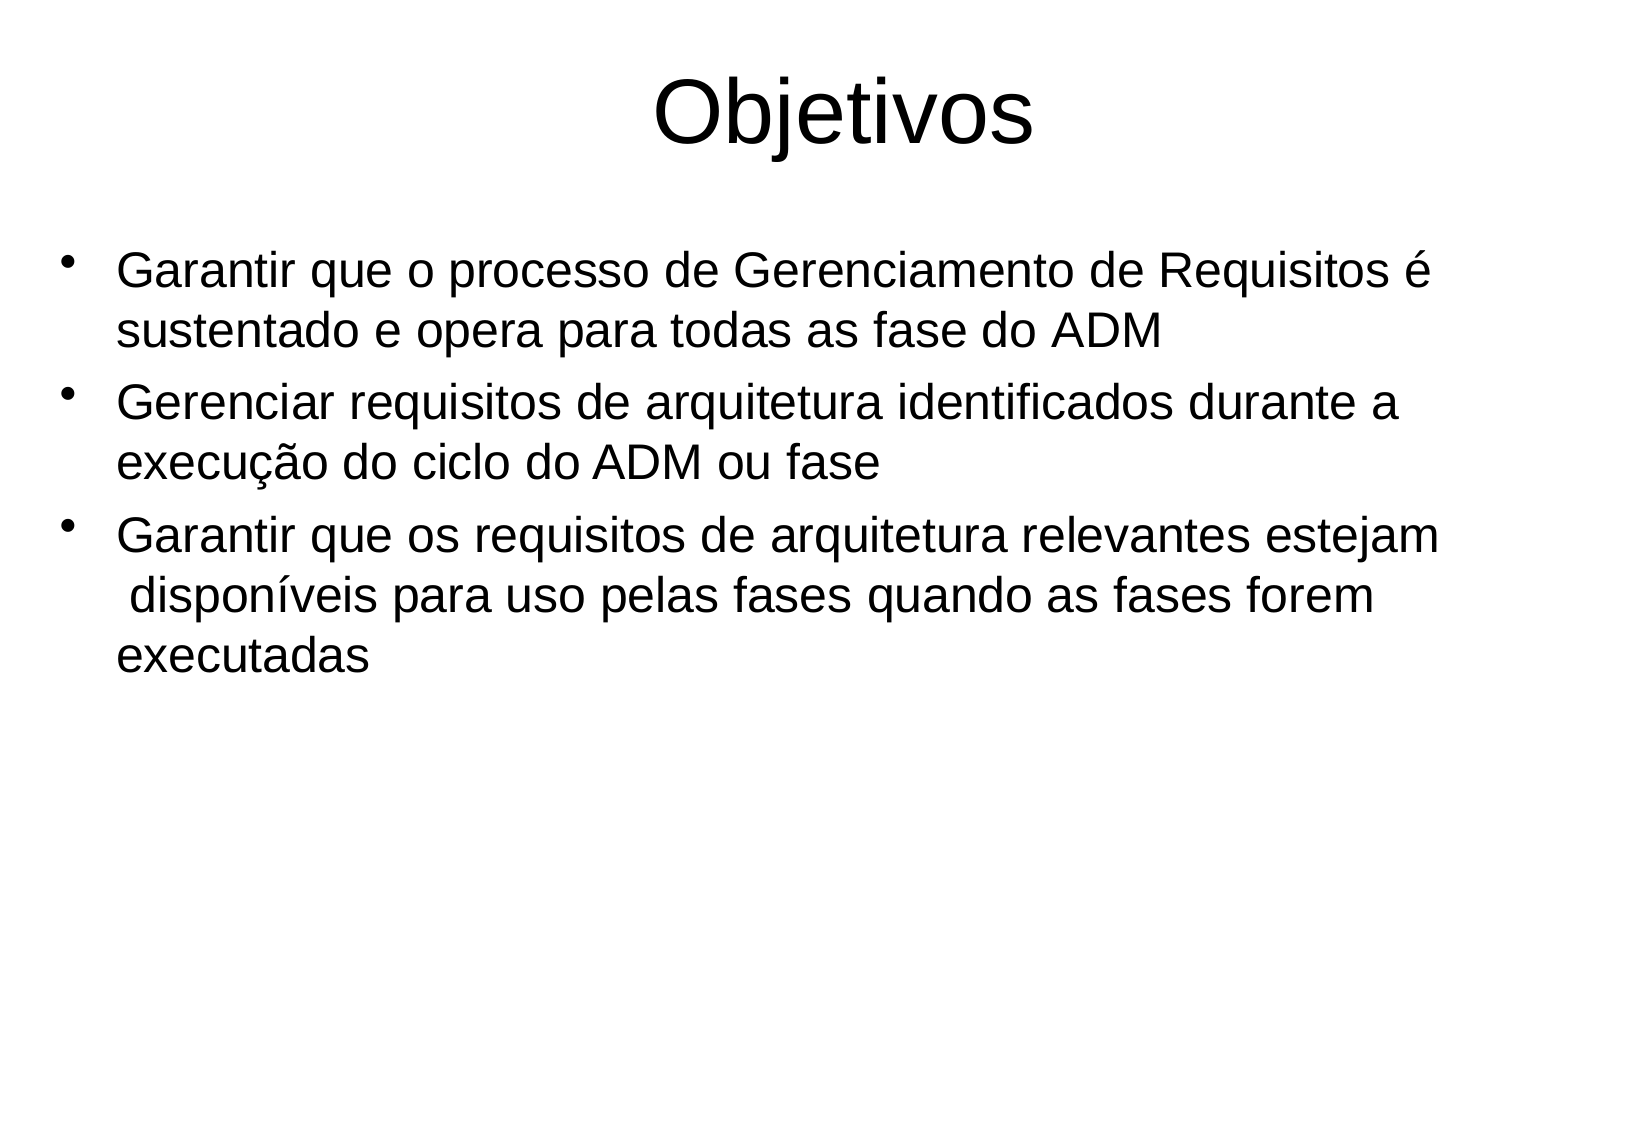

# Objetivos
Garantir que o processo de Gerenciamento de Requisitos é
sustentado e opera para todas as fase do ADM
Gerenciar requisitos de arquitetura identificados durante a
execução do ciclo do ADM ou fase
Garantir que os requisitos de arquitetura relevantes estejam  disponíveis para uso pelas fases quando as fases forem  executadas